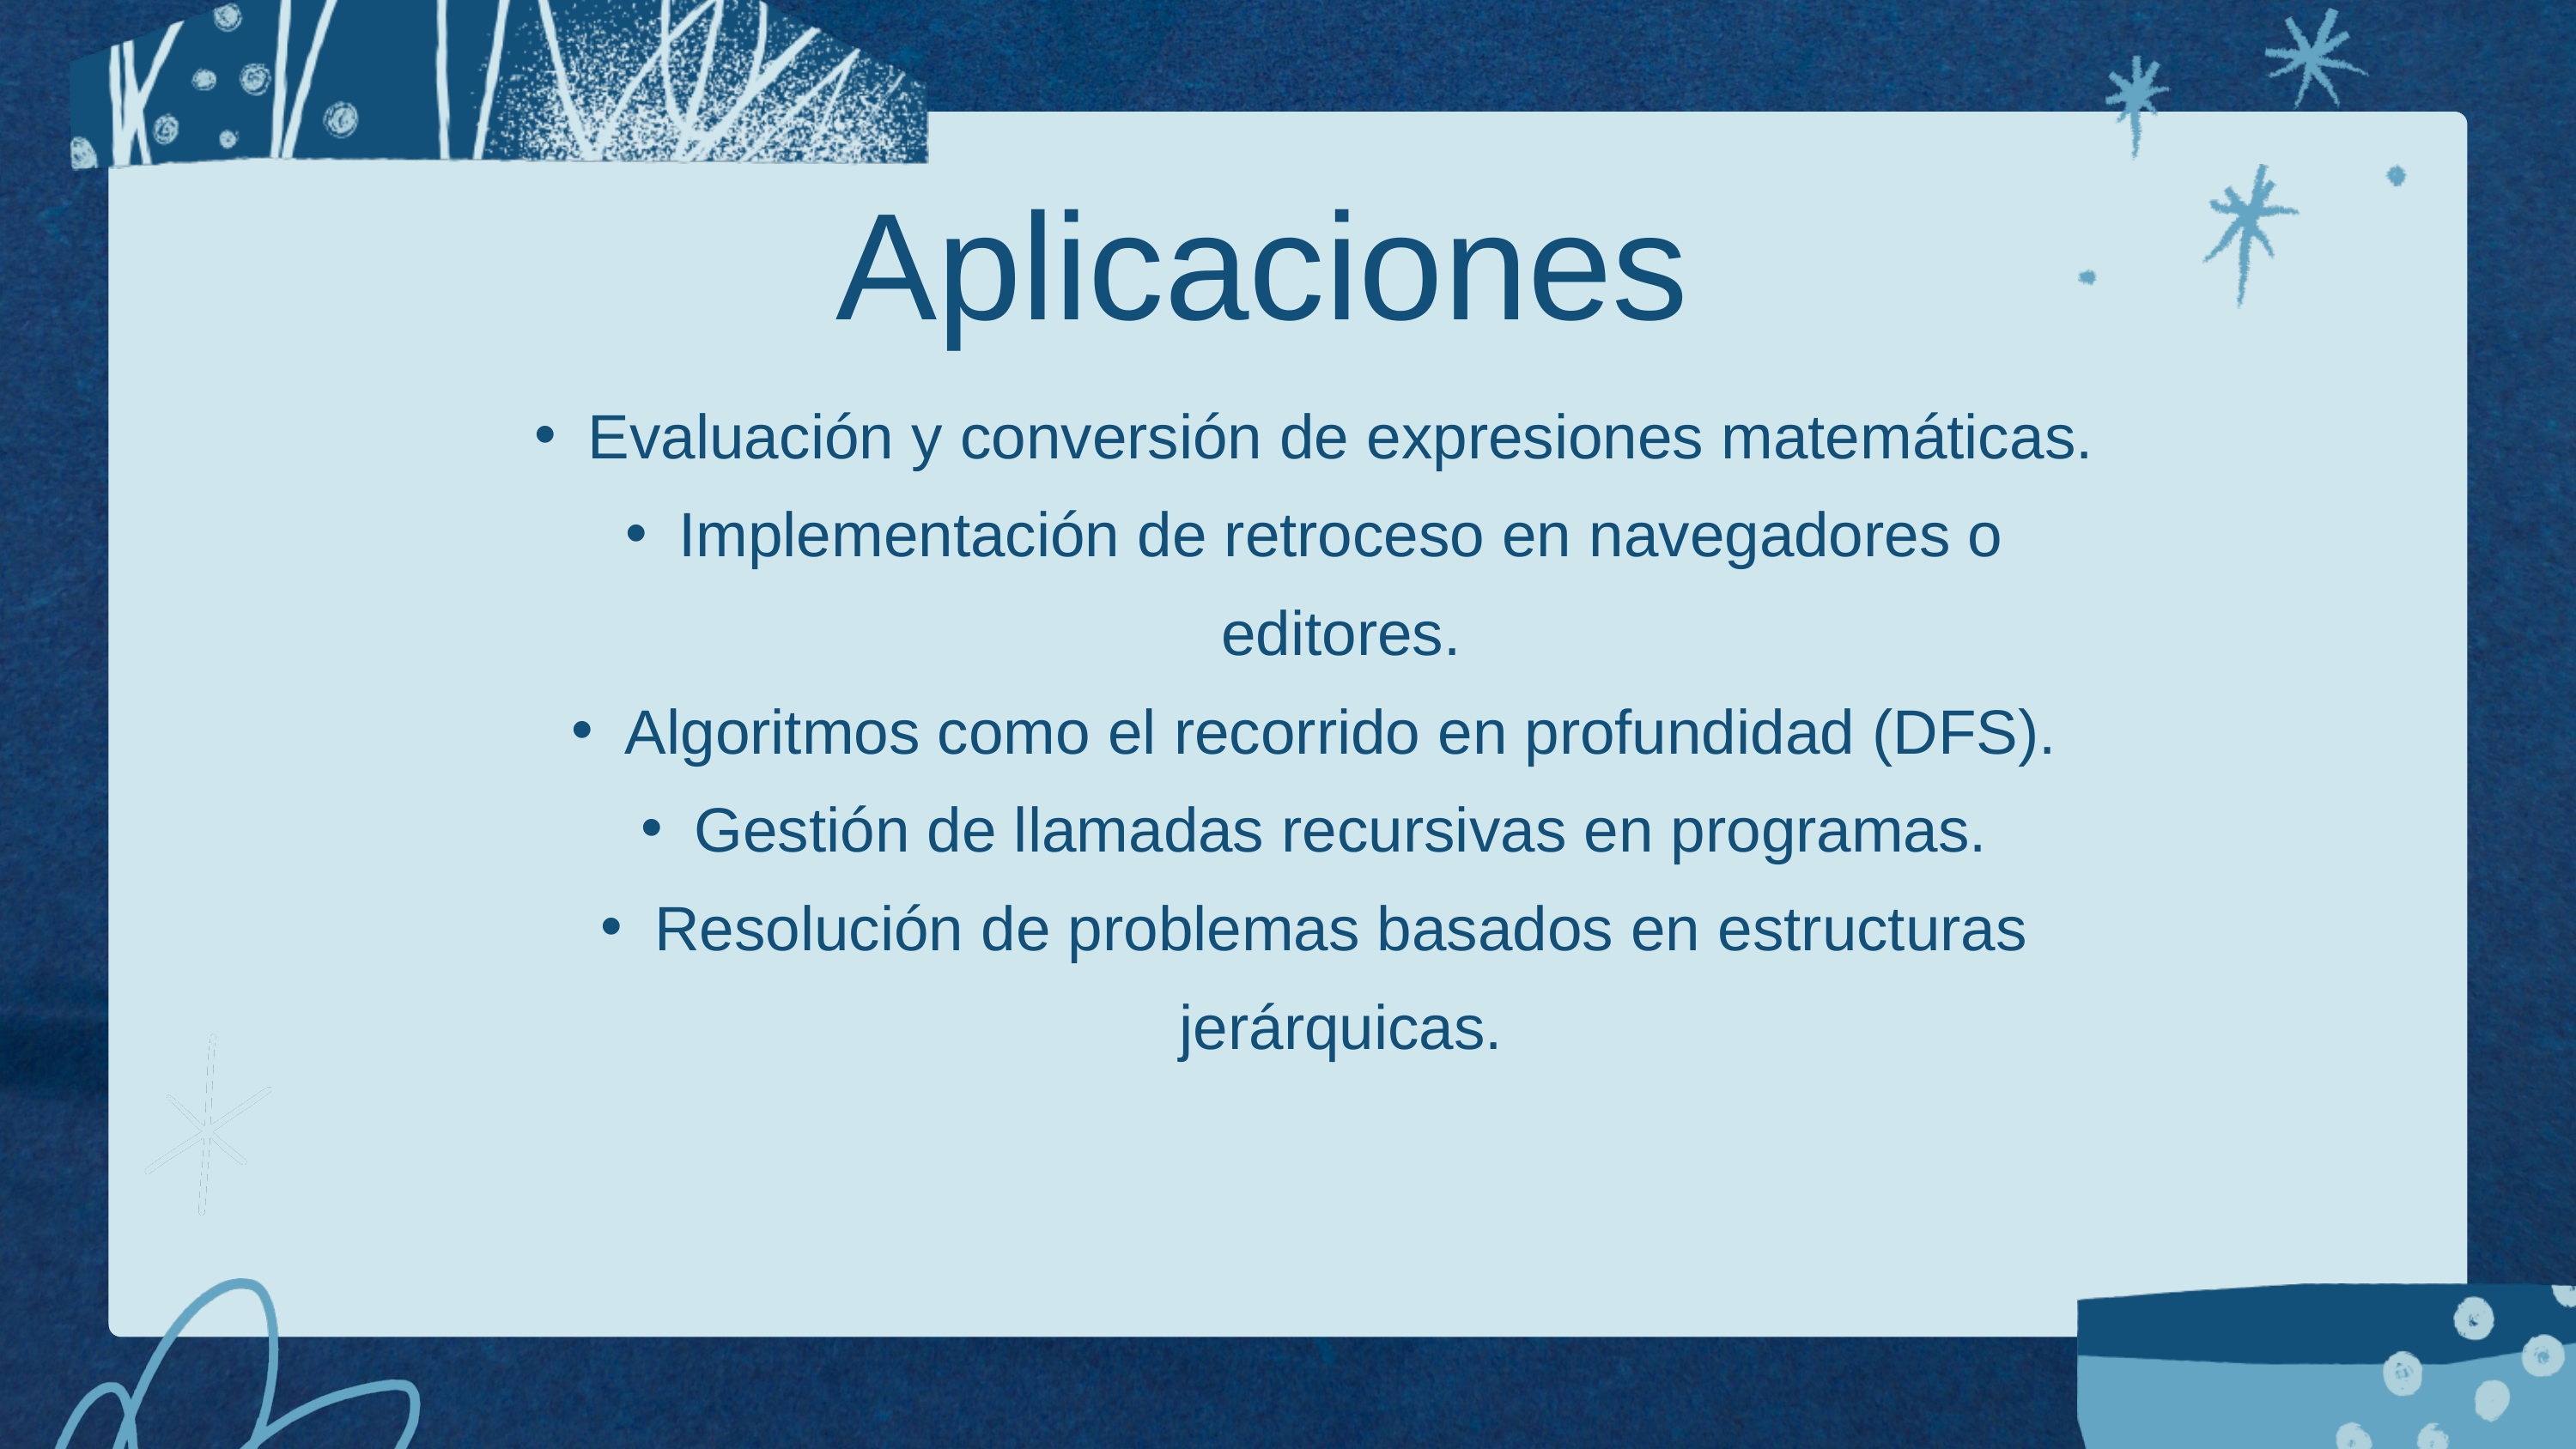

Aplicaciones
Evaluación y conversión de expresiones matemáticas.
Implementación de retroceso en navegadores o editores.
Algoritmos como el recorrido en profundidad (DFS).
Gestión de llamadas recursivas en programas.
Resolución de problemas basados en estructuras jerárquicas.